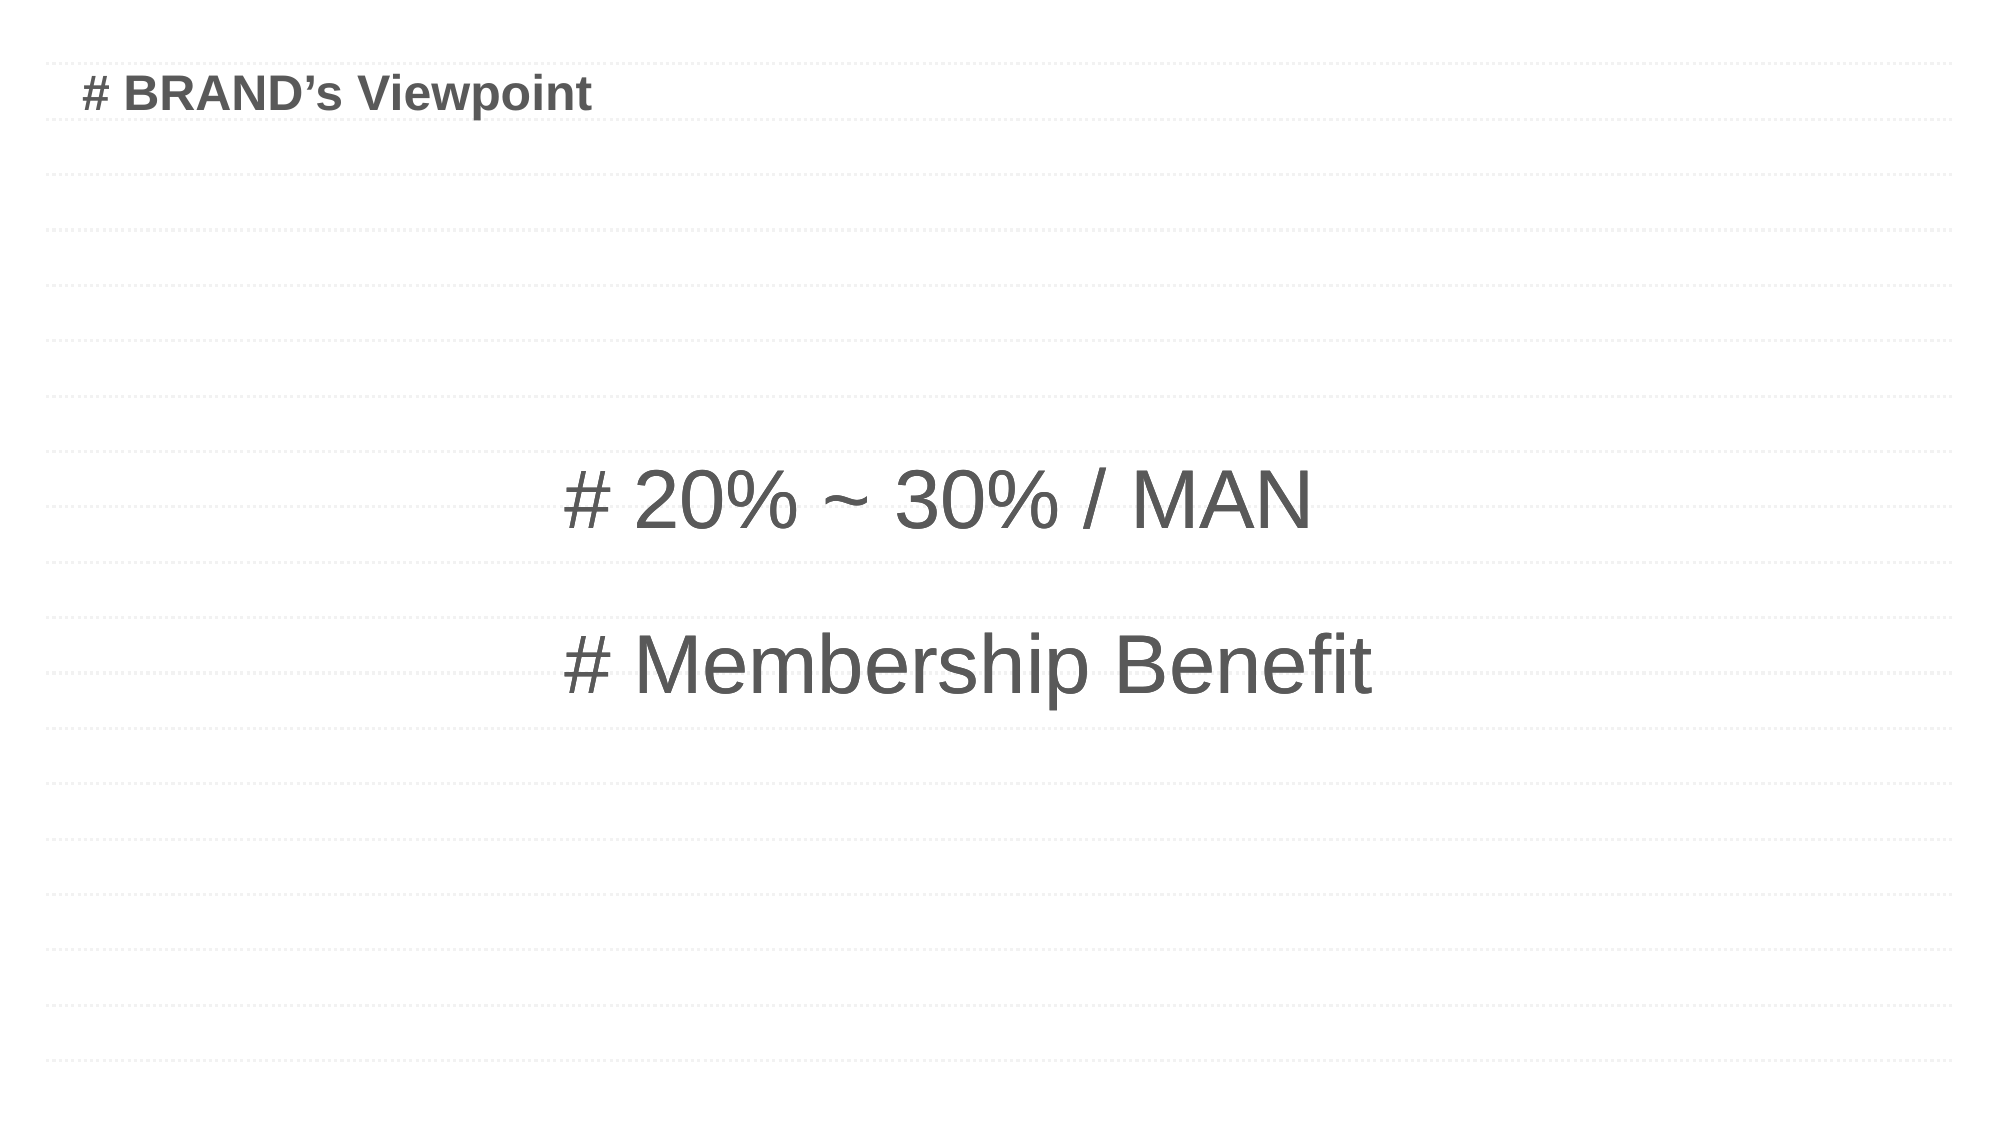

# BRAND’s Viewpoint
# 20% ~ 30% / MAN
# 20% ~ 30% / MAN
# Membership Benefit
# Membership Benefit